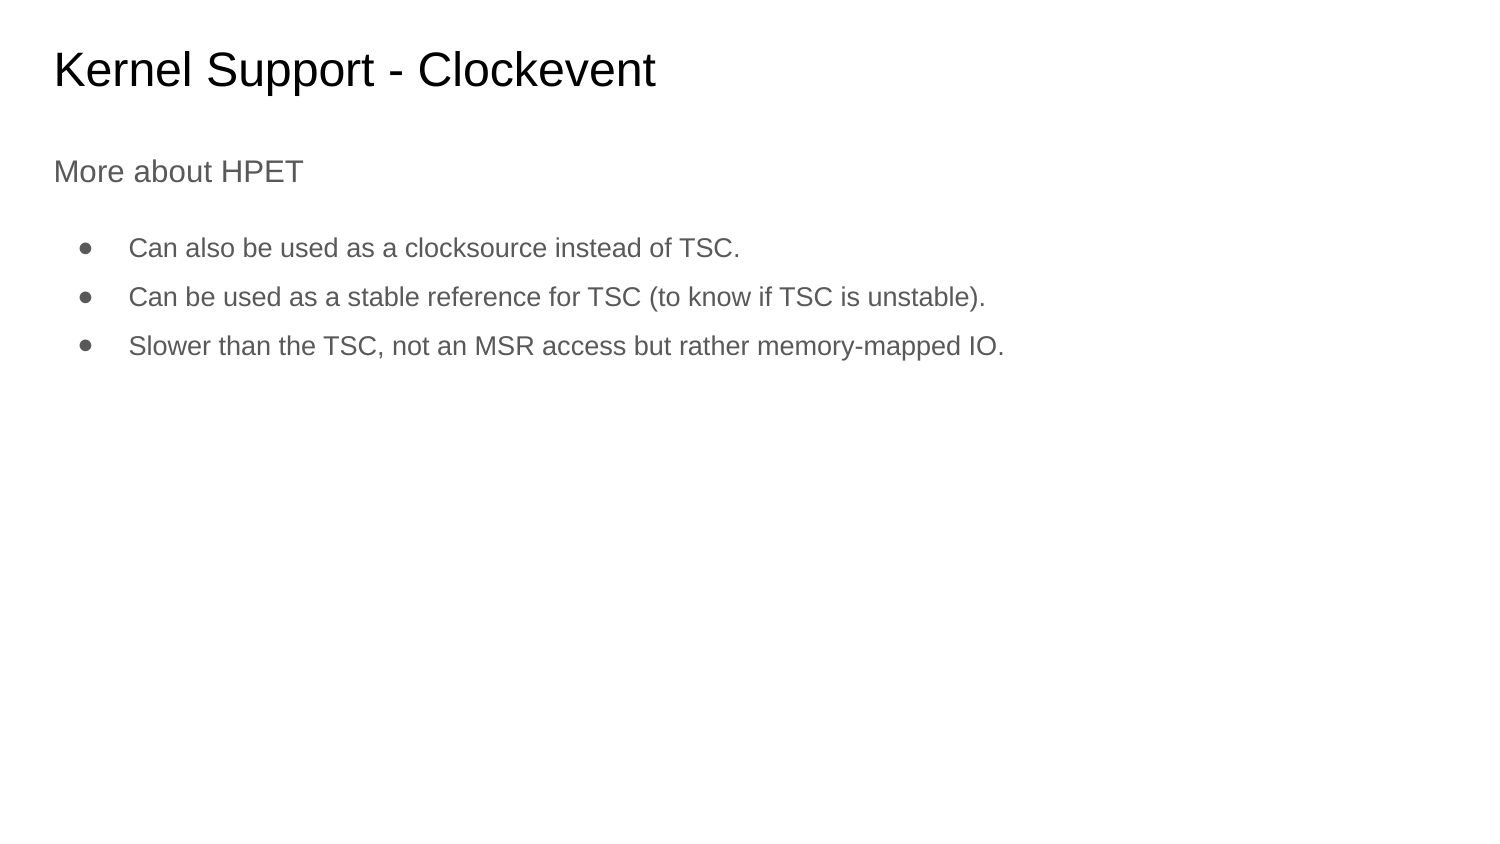

# Kernel Support - Clockevent

More about HPET
Can also be used as a clocksource instead of TSC.
Can be used as a stable reference for TSC (to know if TSC is unstable).
Slower than the TSC, not an MSR access but rather memory-mapped IO.